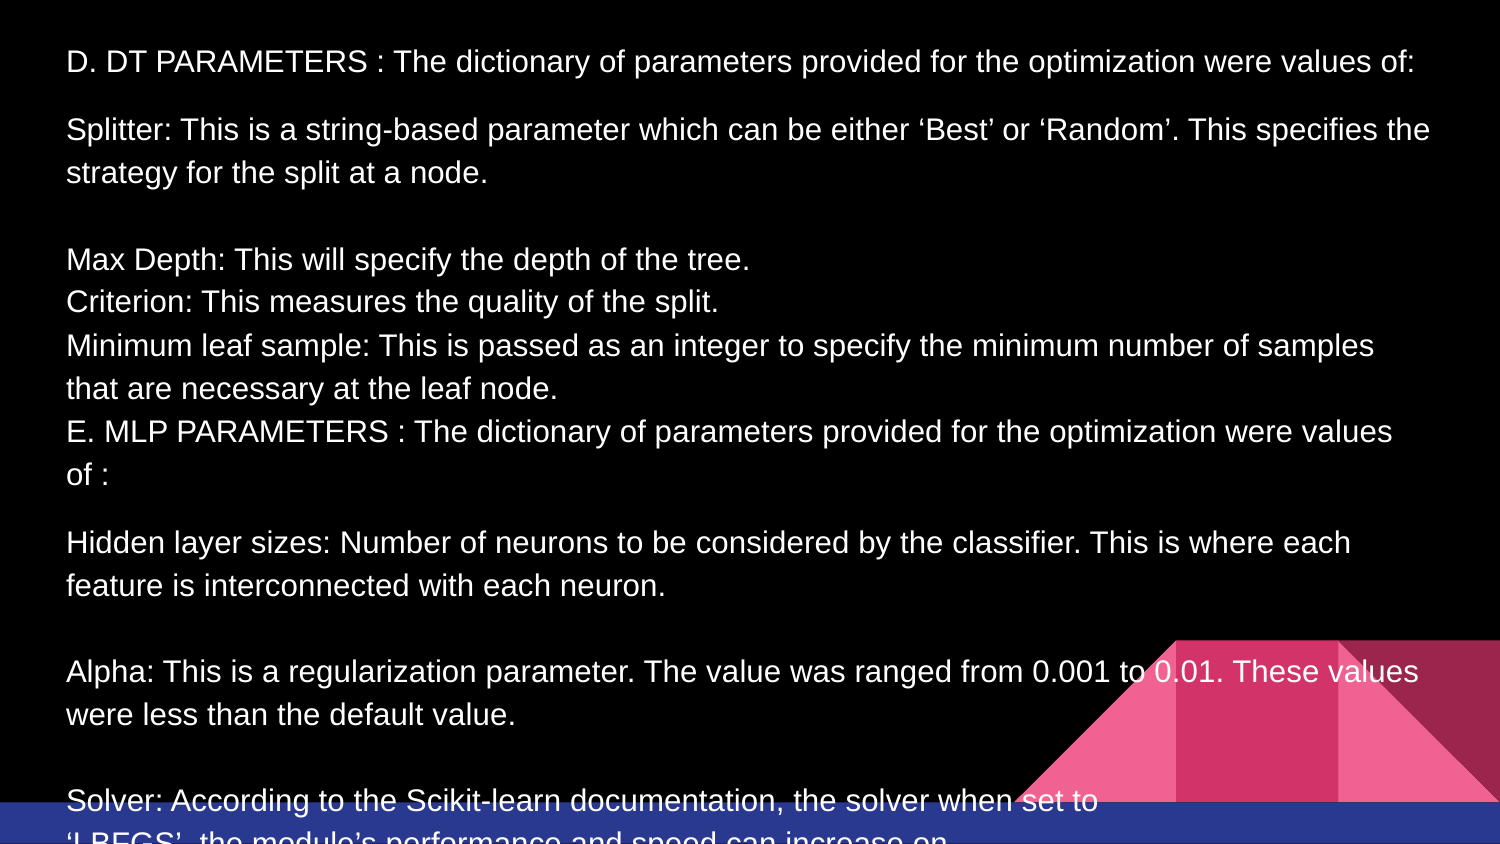

D. DT PARAMETERS : The dictionary of parameters provided for the optimization were values of:
Splitter: This is a string-based parameter which can be either ‘Best’ or ‘Random’. This specifies the strategy for the split at a node.
Max Depth: This will specify the depth of the tree.
Criterion: This measures the quality of the split.
Minimum leaf sample: This is passed as an integer to specify the minimum number of samples that are necessary at the leaf node.
E. MLP PARAMETERS : The dictionary of parameters provided for the optimization were values  of :
Hidden layer sizes: Number of neurons to be considered by the classifier. This is where each feature is interconnected with each neuron.
Alpha: This is a regularization parameter. The value was ranged from 0.001 to 0.01. These values were less than the default value.
Solver: According to the Scikit-learn documentation, the solver when set to                         ‘LBFGS’, the module’s performance and speed can increase on                                                 small datasets.
#